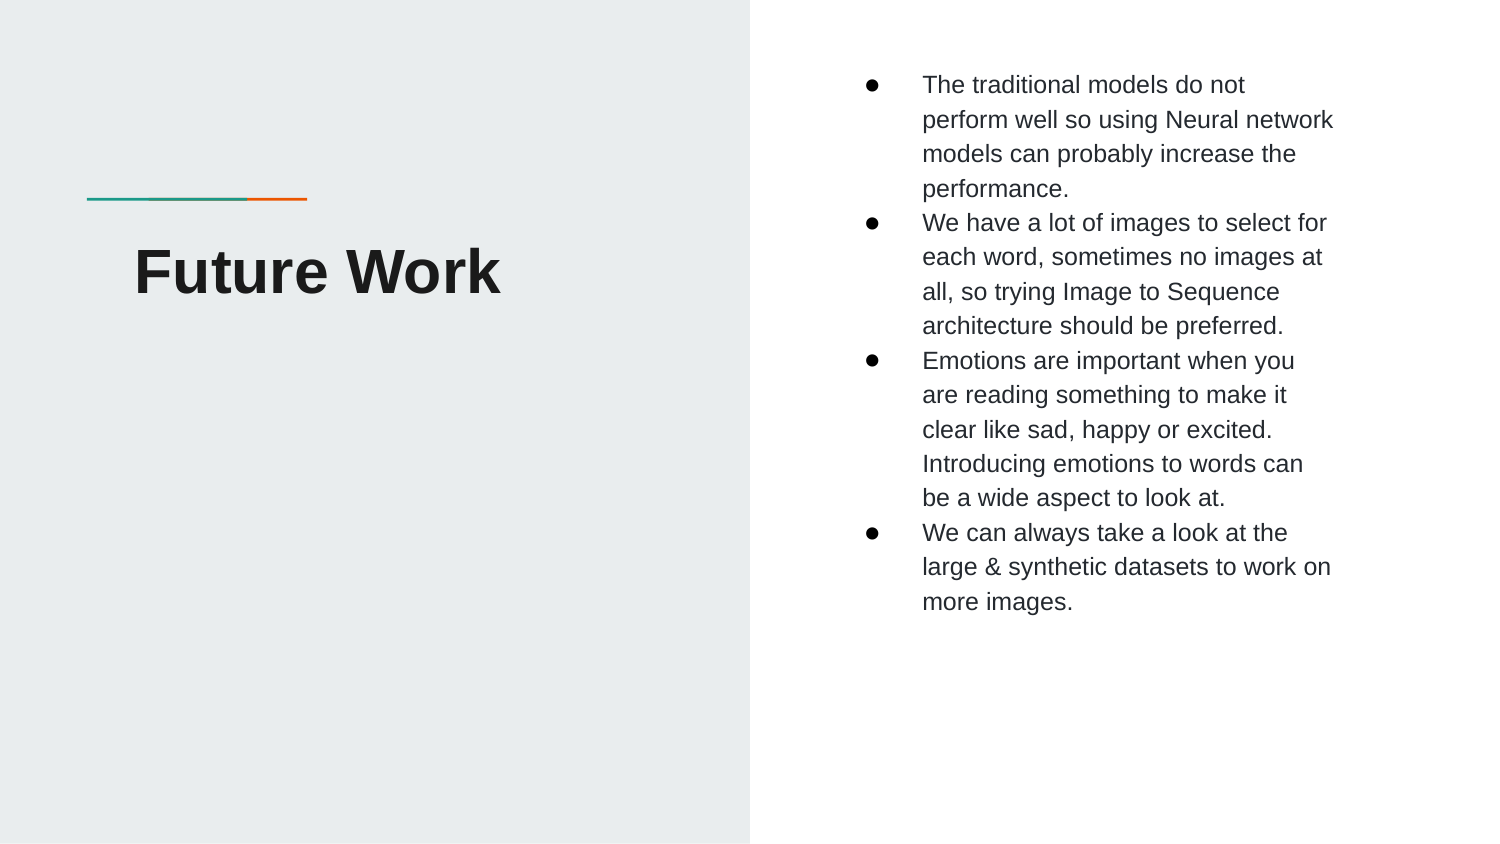

The traditional models do not perform well so using Neural network models can probably increase the performance.
We have a lot of images to select for each word, sometimes no images at all, so trying Image to Sequence architecture should be preferred.
Emotions are important when you are reading something to make it clear like sad, happy or excited. Introducing emotions to words can be a wide aspect to look at.
We can always take a look at the large & synthetic datasets to work on more images.
# Future Work